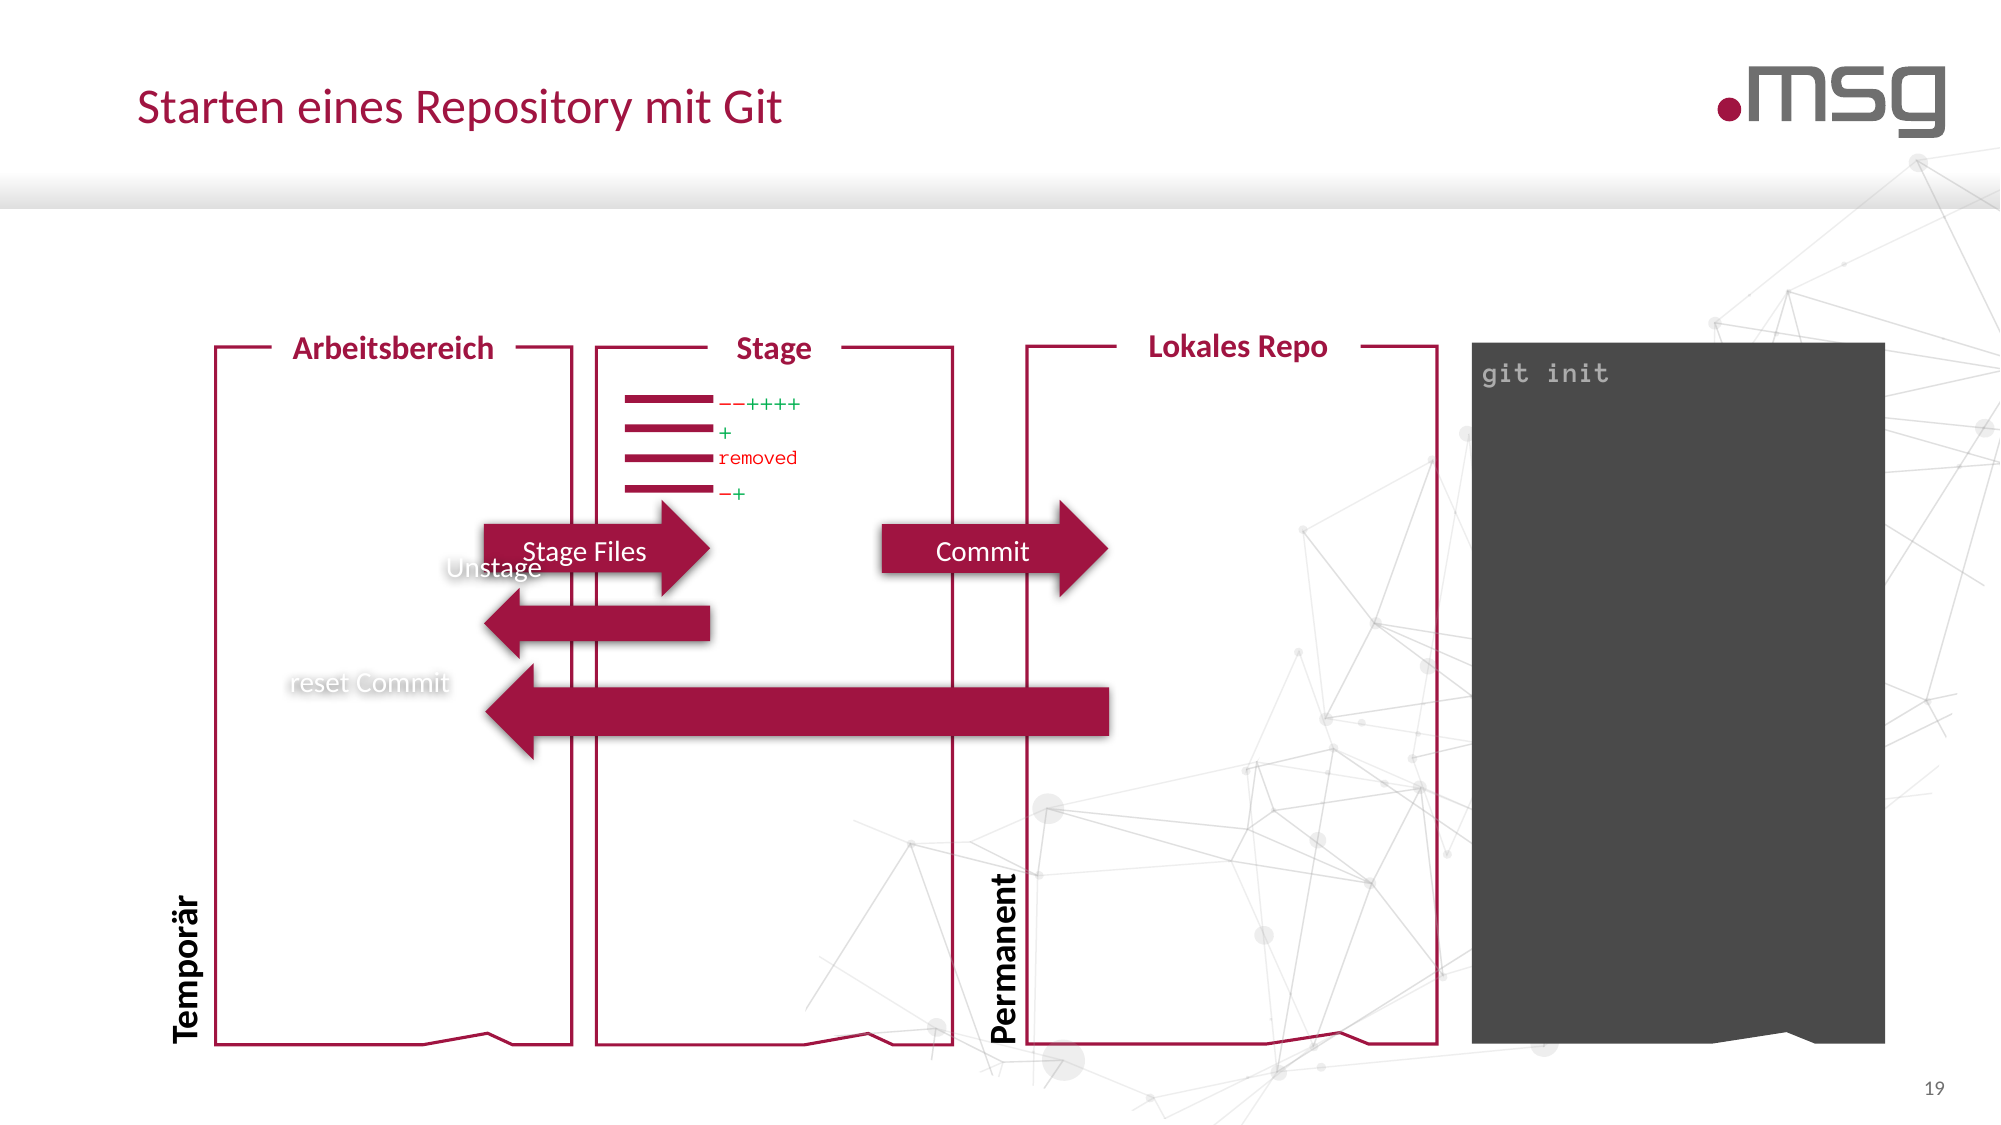

# Starten eines Repository mit Git

Lokales Repo

Arbeitsbereich

Stage

git init

--++++

+

removed

-+

Stage Files
Commit

Unstage

reset Commit

Permanent
Temporär

19